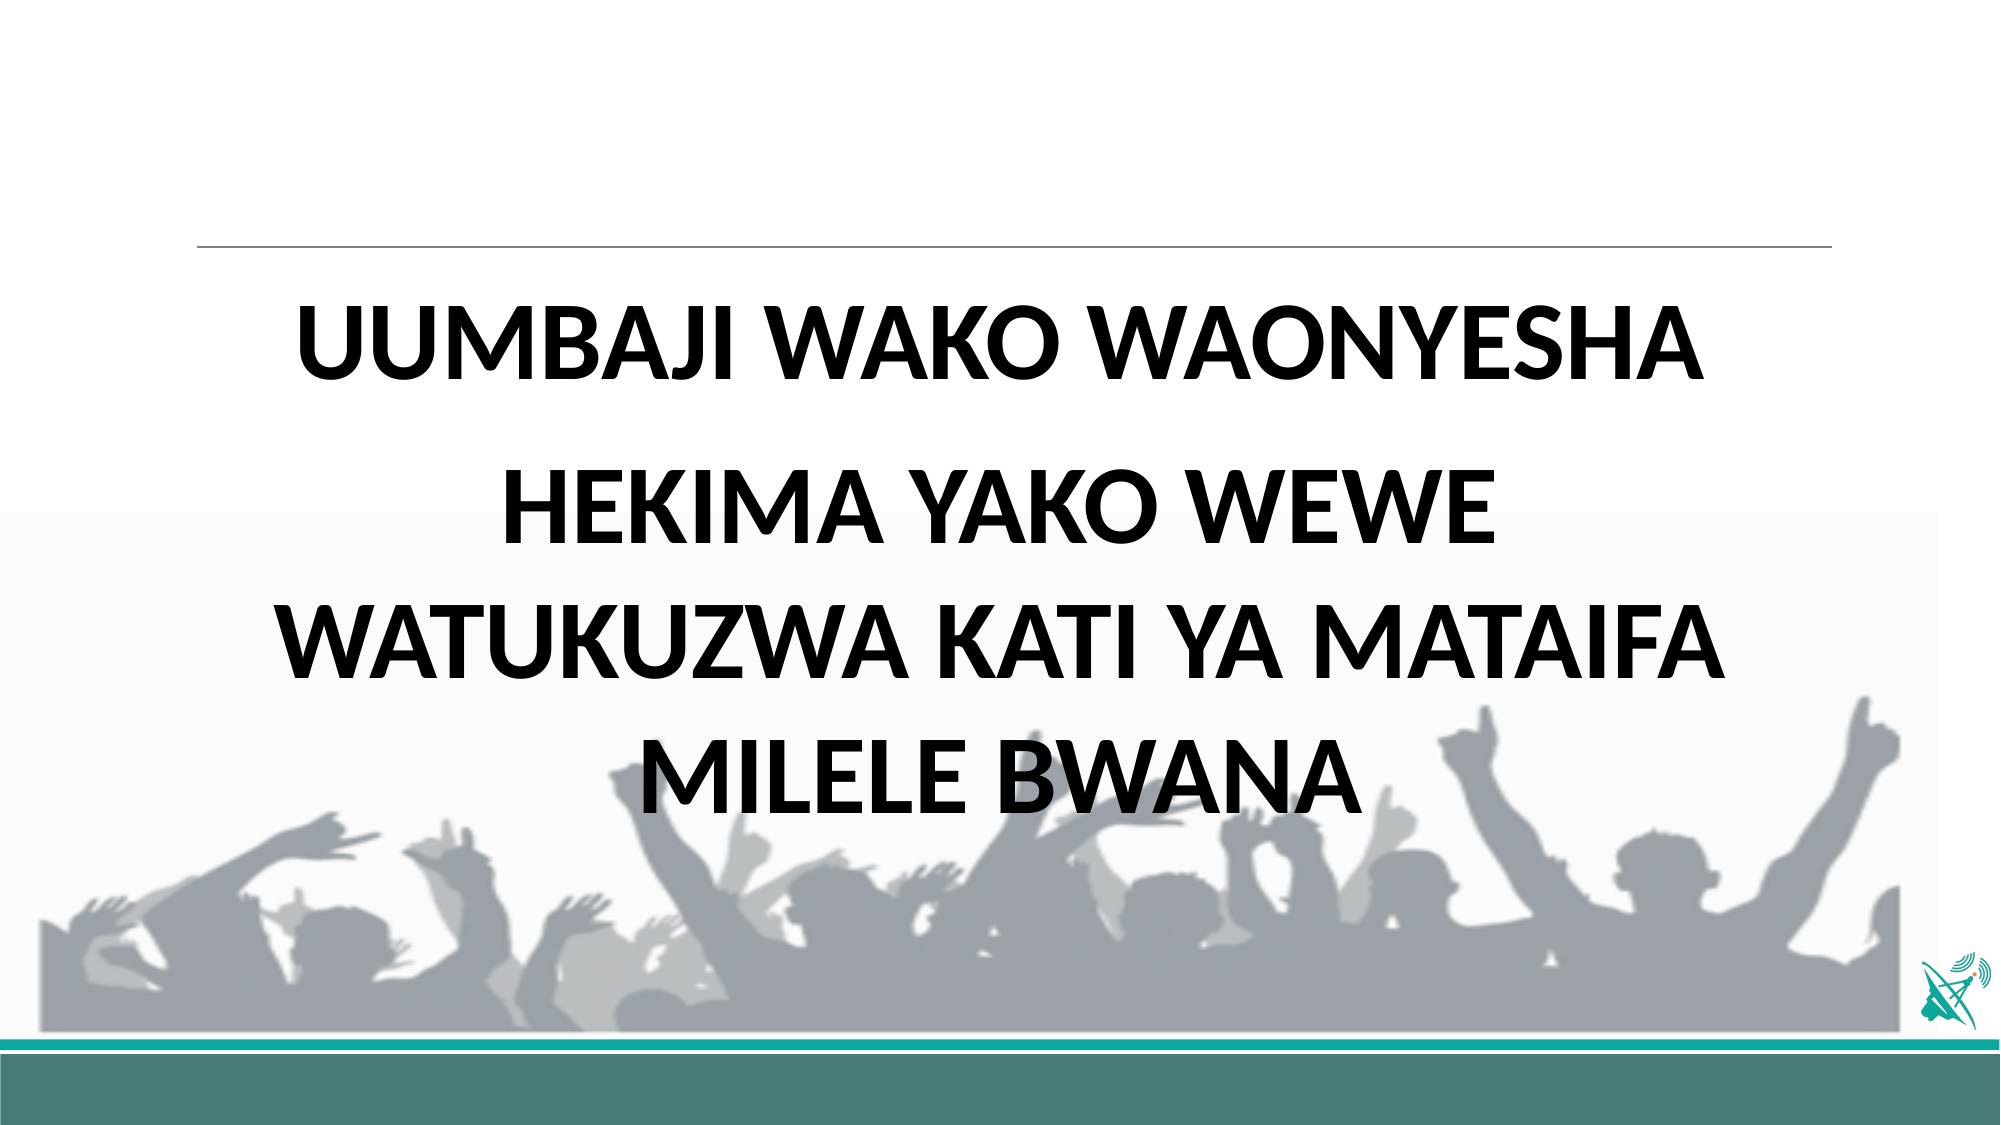

UUMBAJI WAKO WAONYESHA
HEKIMA YAKO WEWE WATUKUZWA KATI YA MATAIFA MILELE BWANA